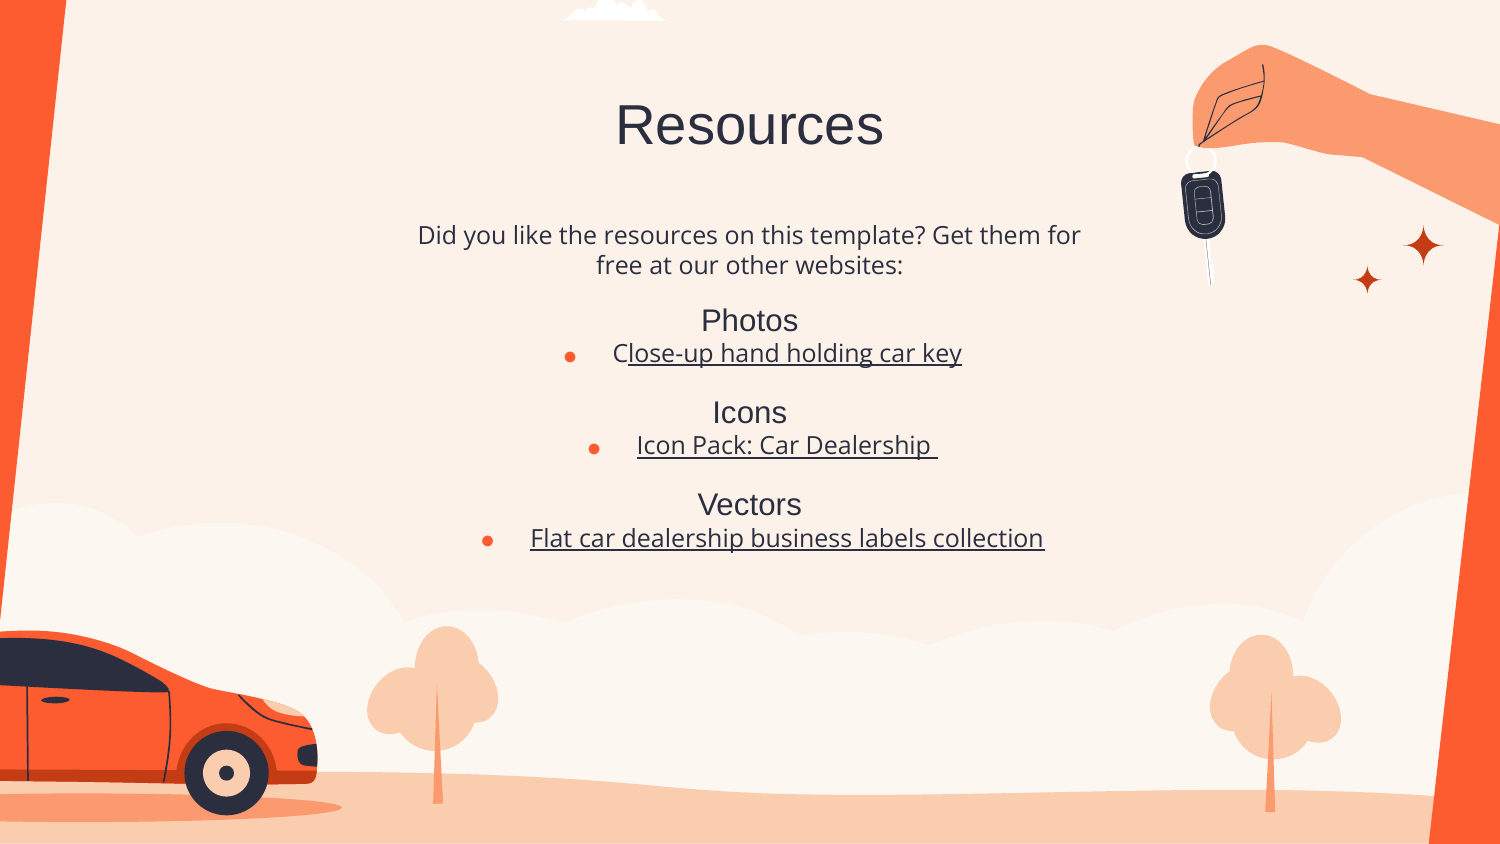

# Resources

Did you like the resources on this template? Get them for free at our other websites:
Photos
Close-up hand holding car key
Icons
Icon Pack: Car Dealership
Vectors
Flat car dealership business labels collection